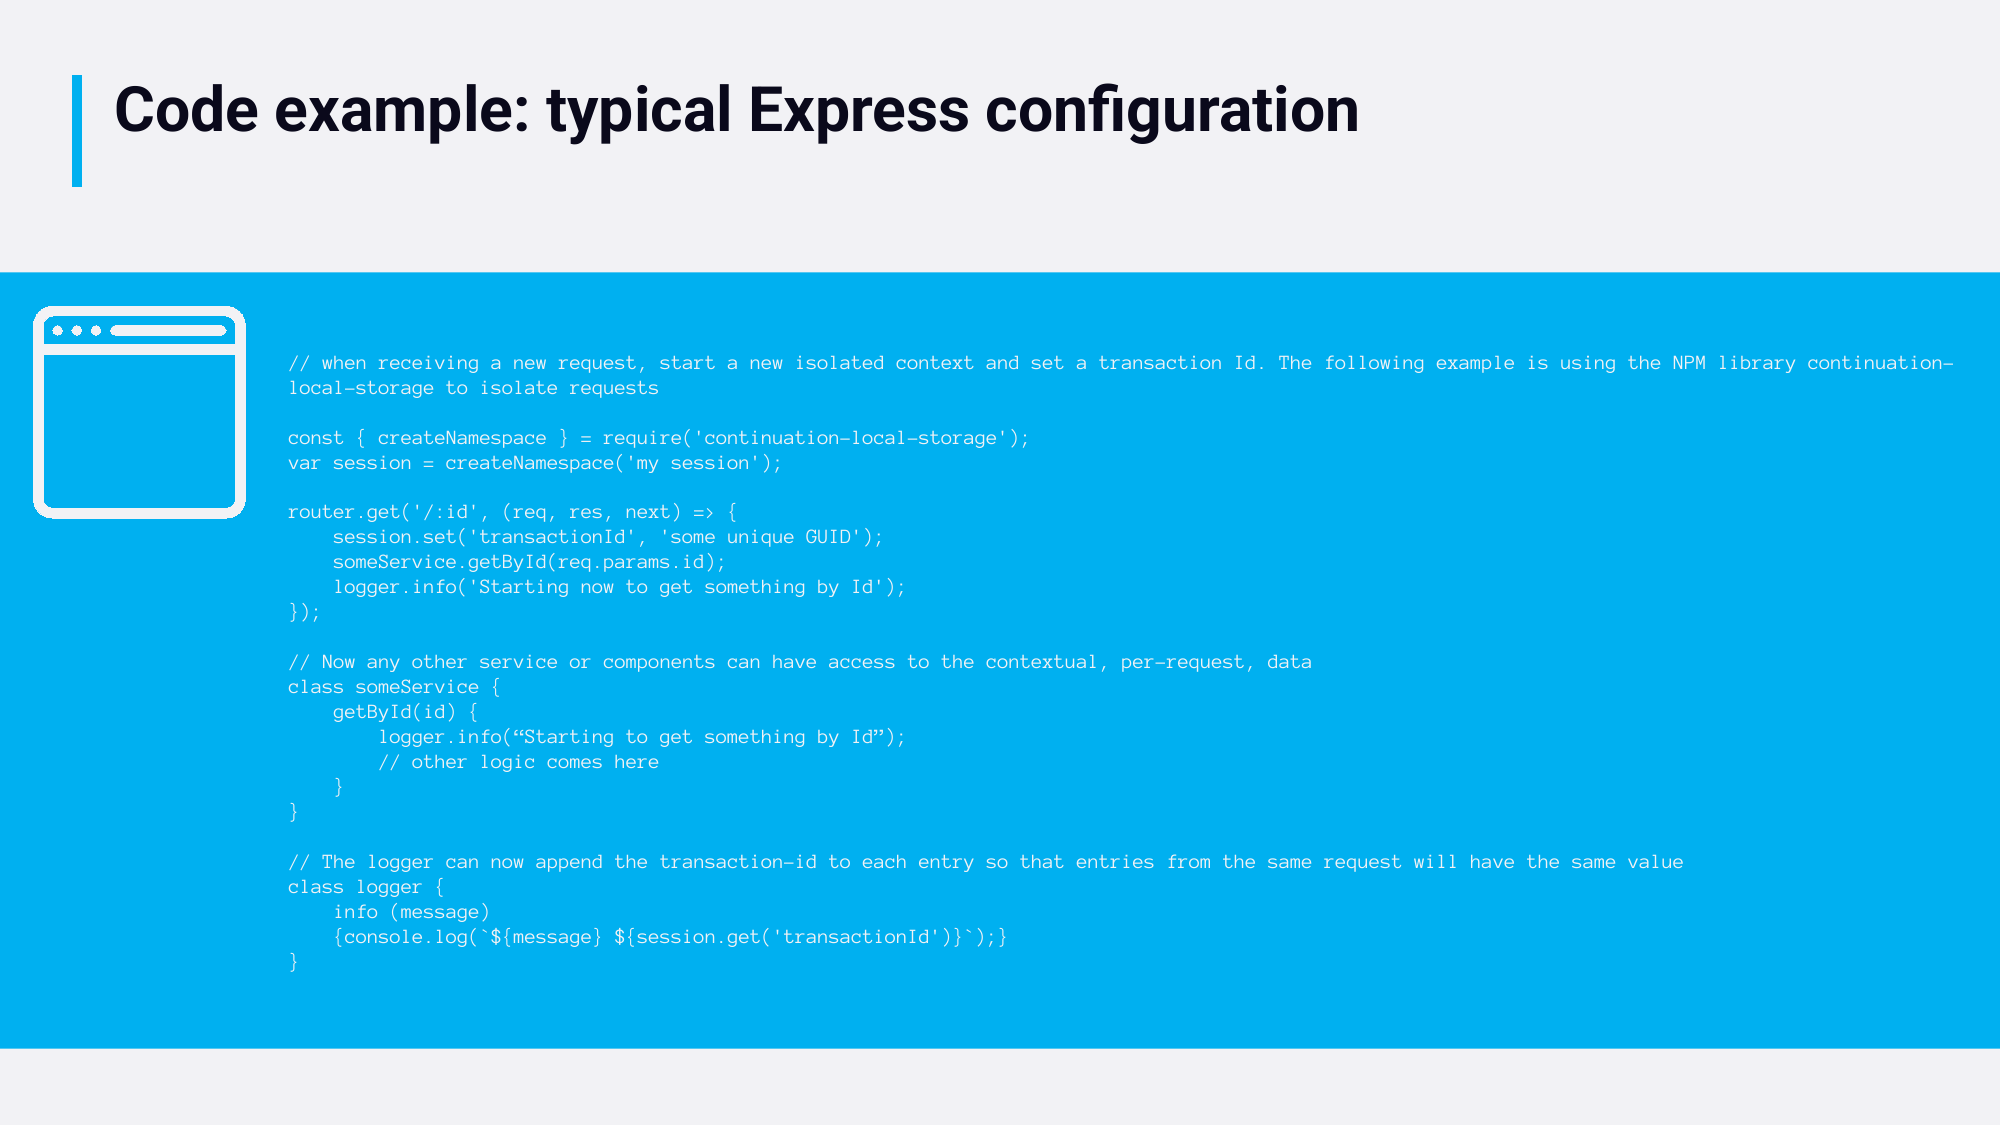

# Code example: typical Express configuration

// when receiving a new request, start a new isolated context and set a transaction Id. The following example is using the NPM library continuation-local-storage to isolate requests

const { createNamespace } = require('continuation-local-storage');
var session = createNamespace('my session');

router.get('/:id', (req, res, next) => {
    session.set('transactionId', 'some unique GUID');
    someService.getById(req.params.id);
    logger.info('Starting now to get something by Id');
});

// Now any other service or components can have access to the contextual, per-request, data
class someService {
    getById(id) {
        logger.info(“Starting to get something by Id”);
        // other logic comes here
    }
}

// The logger can now append the transaction-id to each entry so that entries from the same request will have the same value
class logger {
    info (message)
    {console.log(`${message} ${session.get('transactionId')}`);}
}